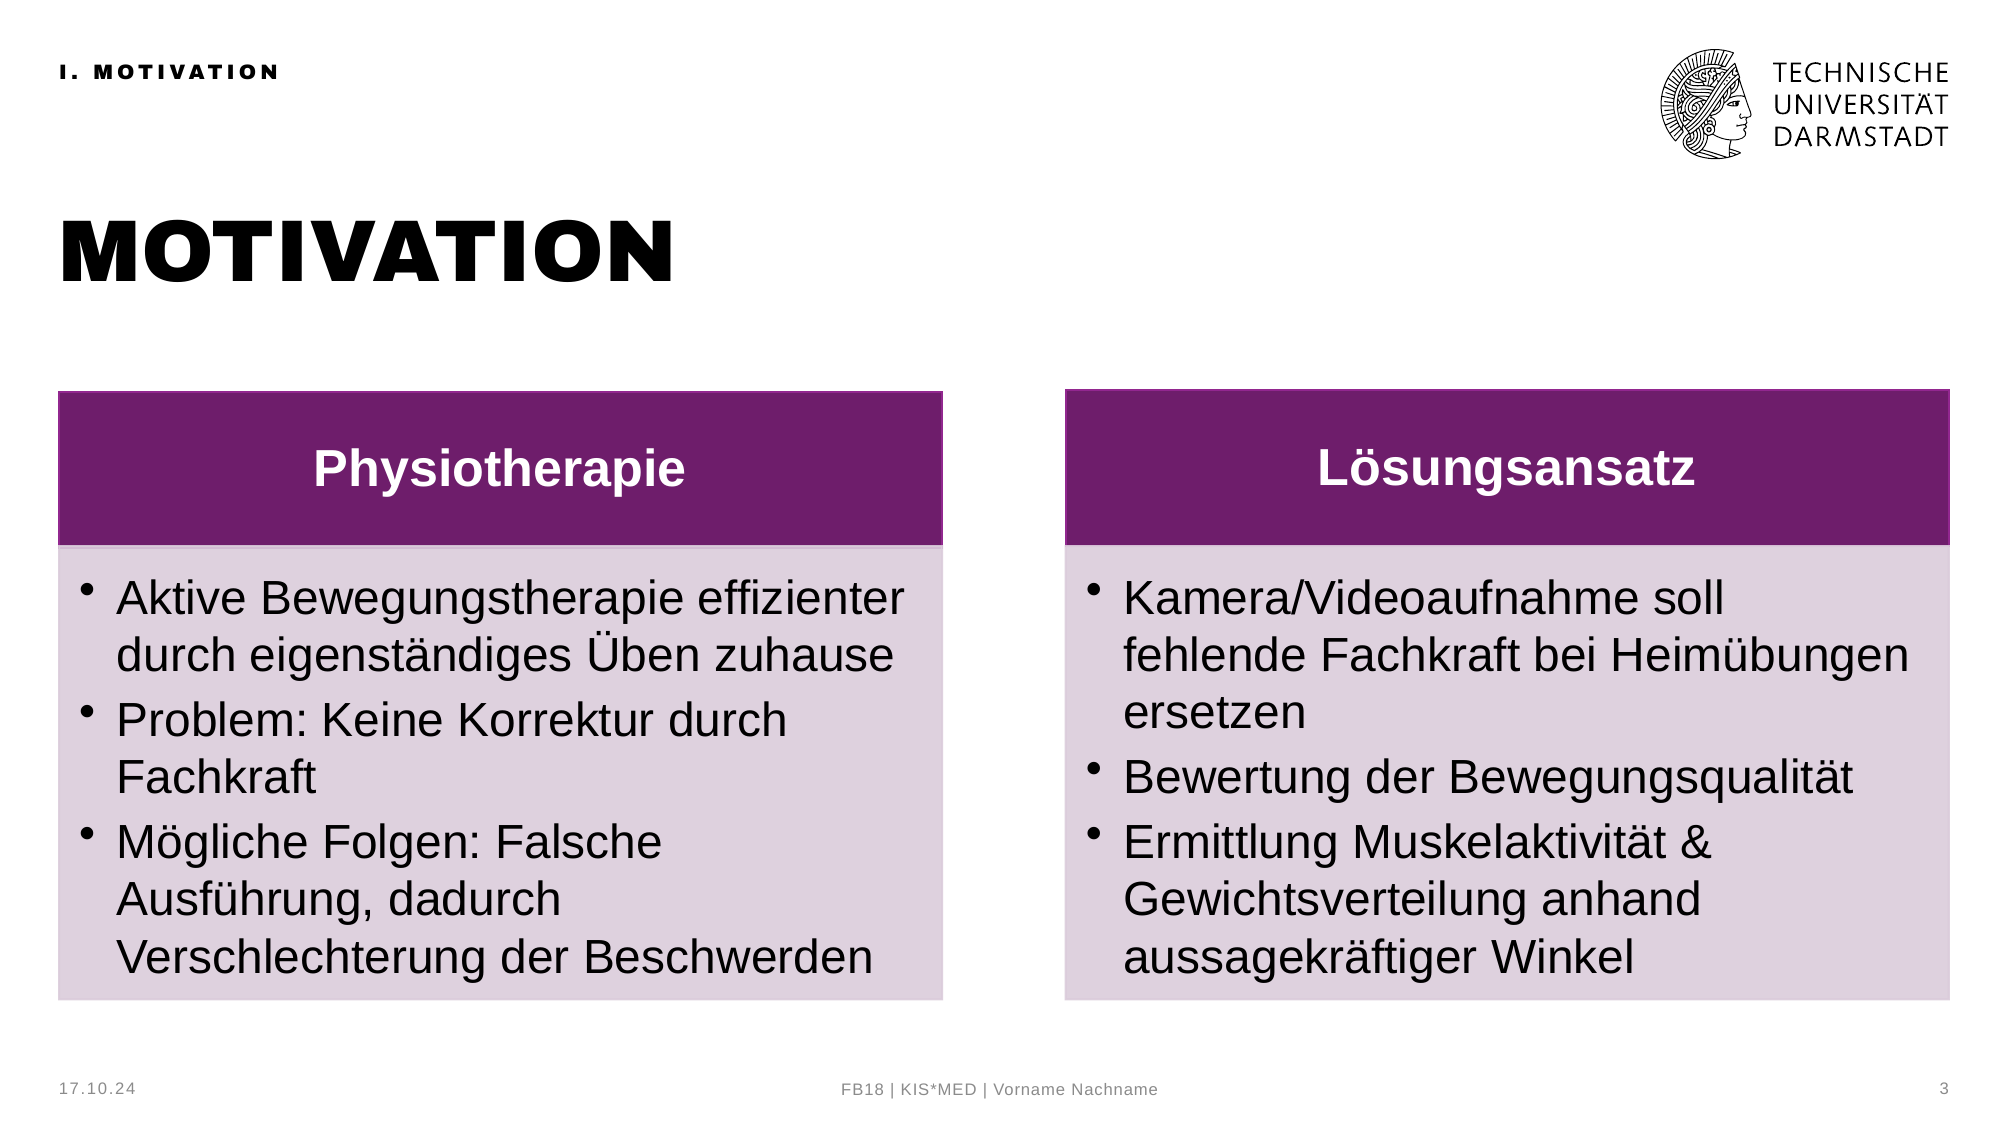

I. Motivation
# Motivation
Physiotherapie
Aktive Bewegungstherapie effizienter durch eigenständiges Üben zuhause
Problem: Keine Korrektur durch Fachkraft
Mögliche Folgen: Falsche Ausführung, dadurch Verschlechterung der Beschwerden
Lösungsansatz
Kamera/Videoaufnahme soll fehlende Fachkraft bei Heimübungen ersetzen
Bewertung der Bewegungsqualität
Ermittlung Muskelaktivität & Gewichtsverteilung anhand aussagekräftiger Winkel
17.10.24
3